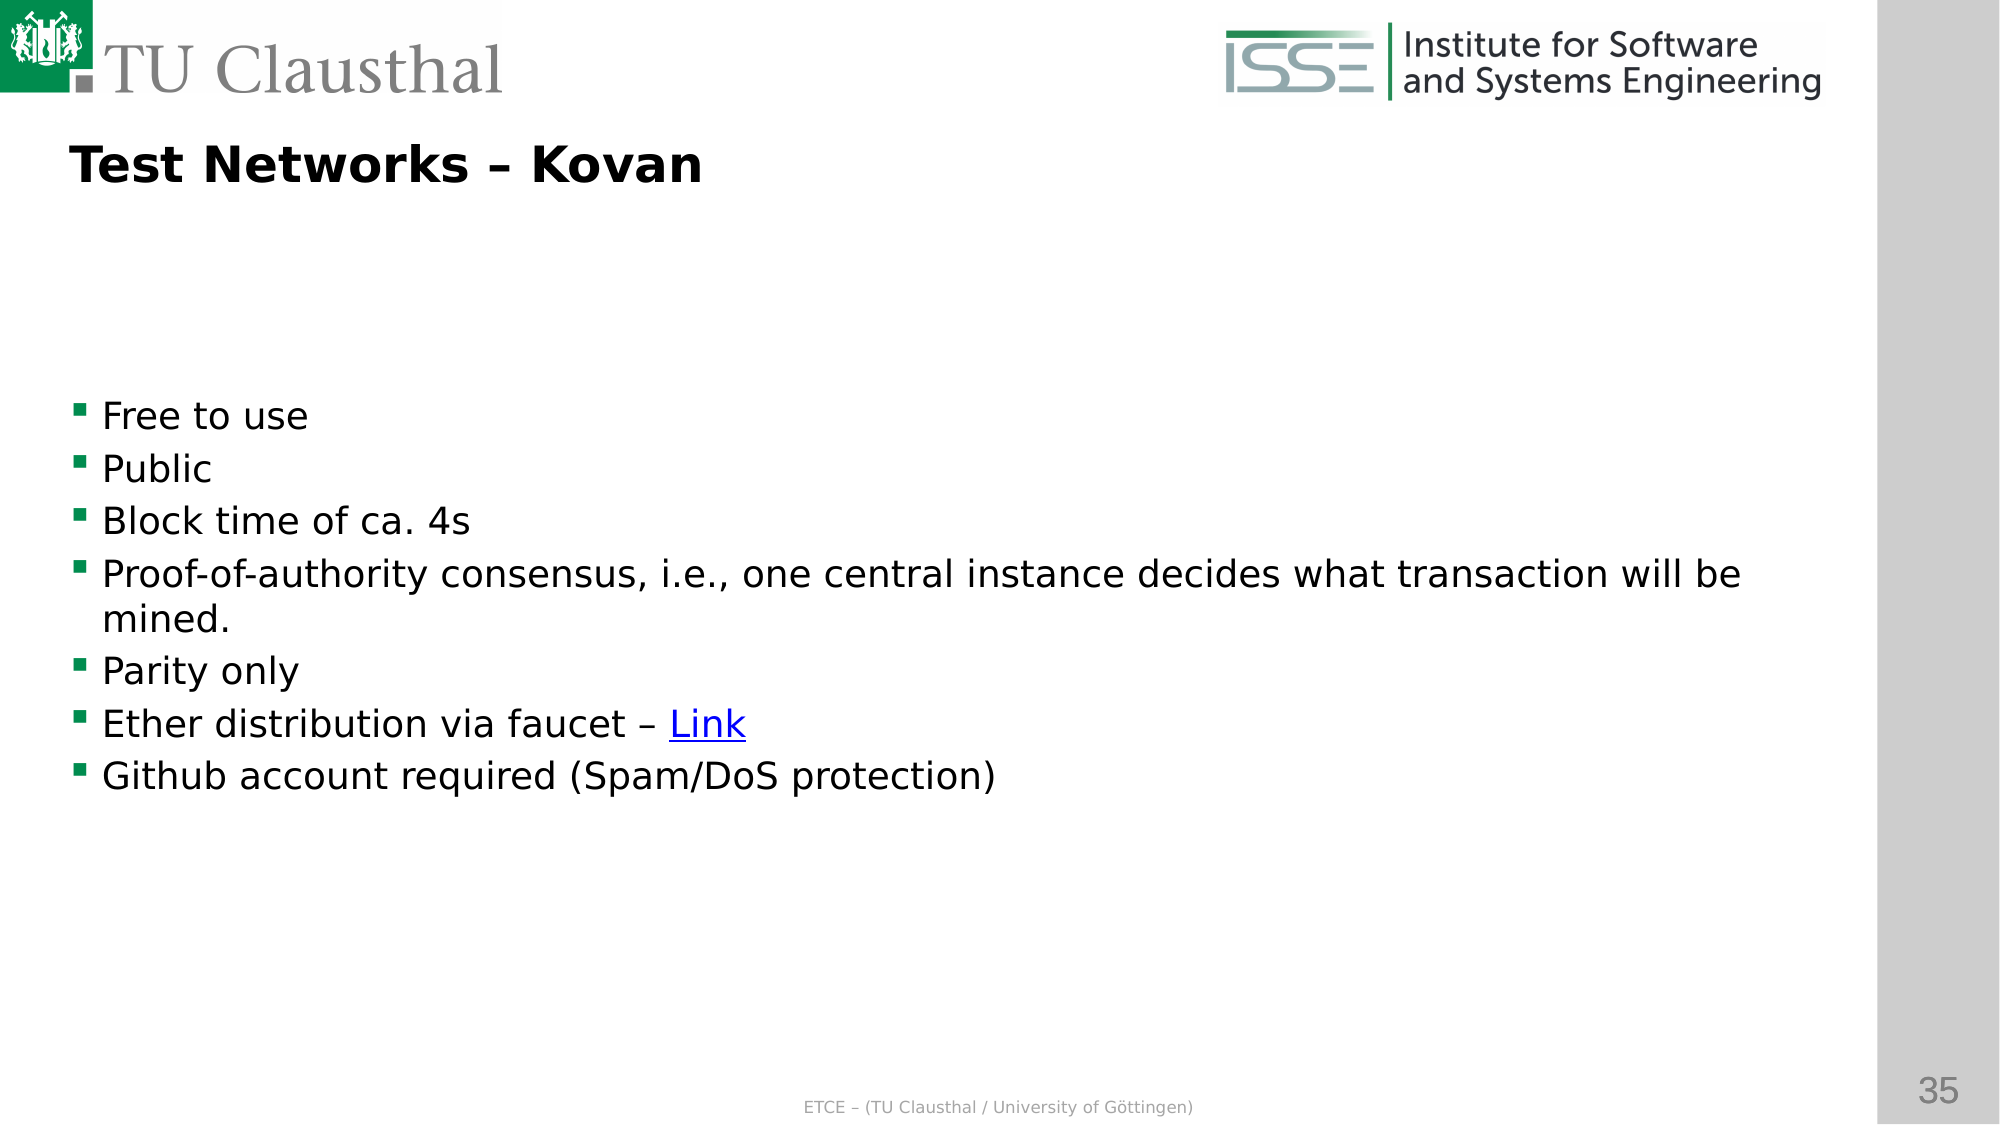

Test Networks – Kovan
Free to use
Public
Block time of ca. 4s
Proof-of-authority consensus, i.e., one central instance decides what transaction will be mined.
Parity only
Ether distribution via faucet – Link
Github account required (Spam/DoS protection)